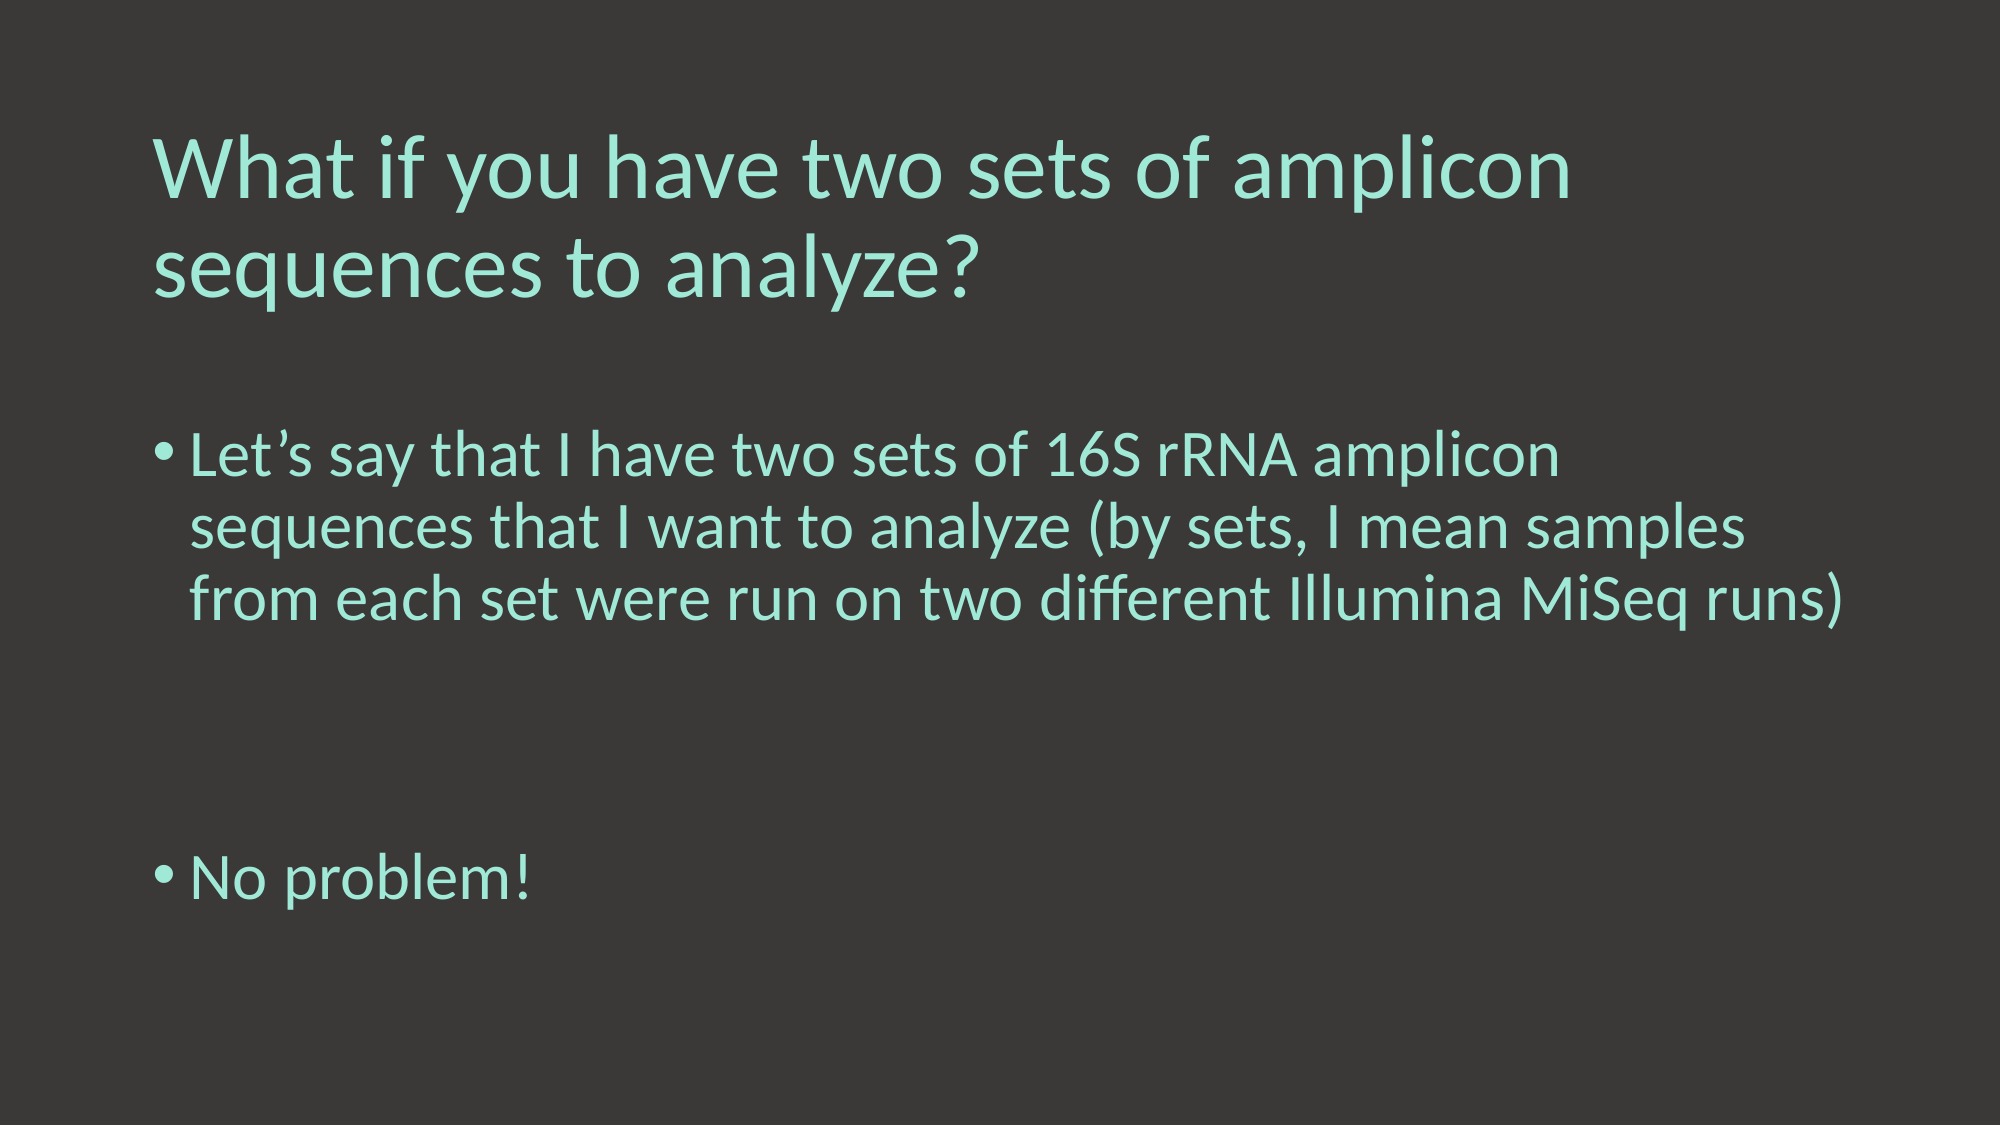

# What if you have two sets of amplicon sequences to analyze?
Let’s say that I have two sets of 16S rRNA amplicon sequences that I want to analyze (by sets, I mean samples from each set were run on two different Illumina MiSeq runs)

No problem!